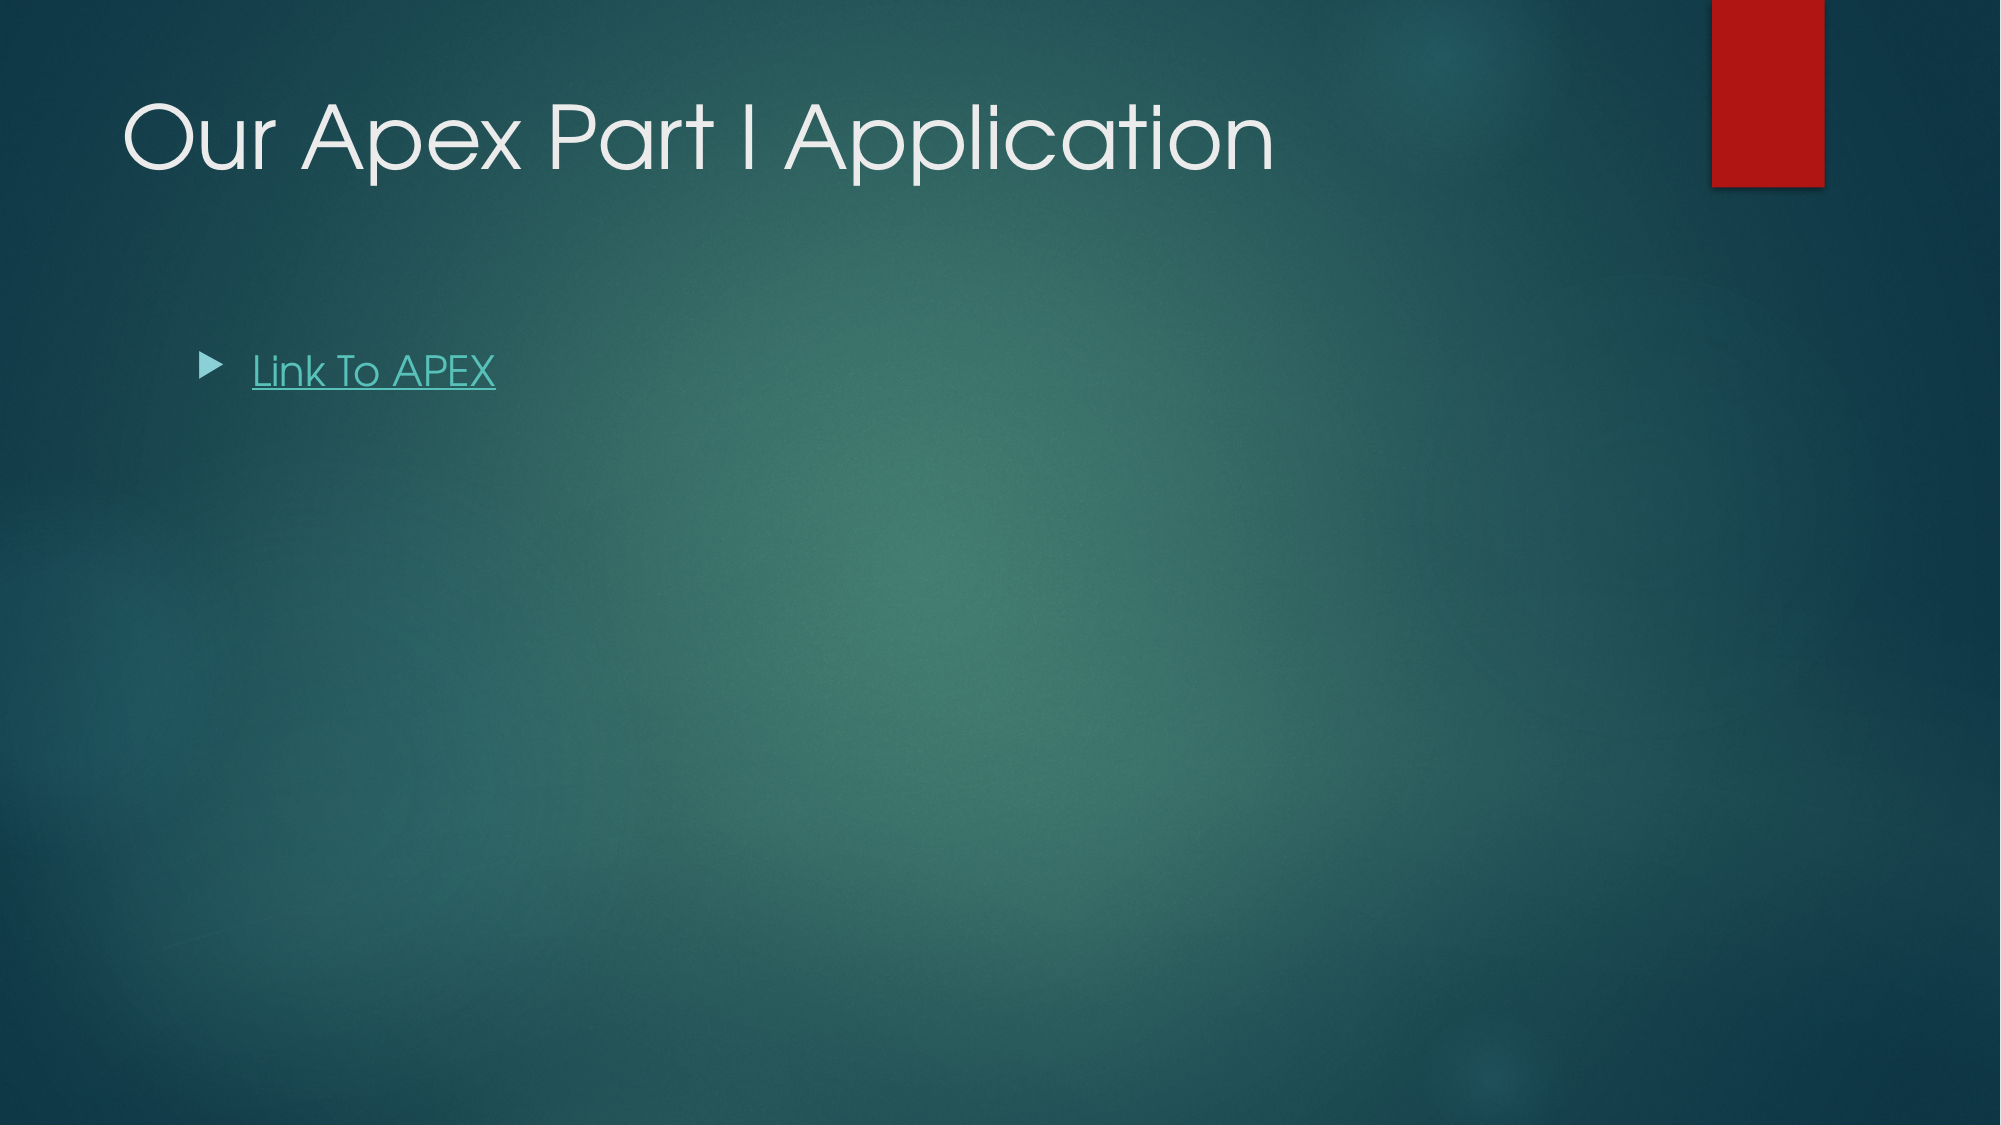

# Our Apex Part I Application
Link To APEX